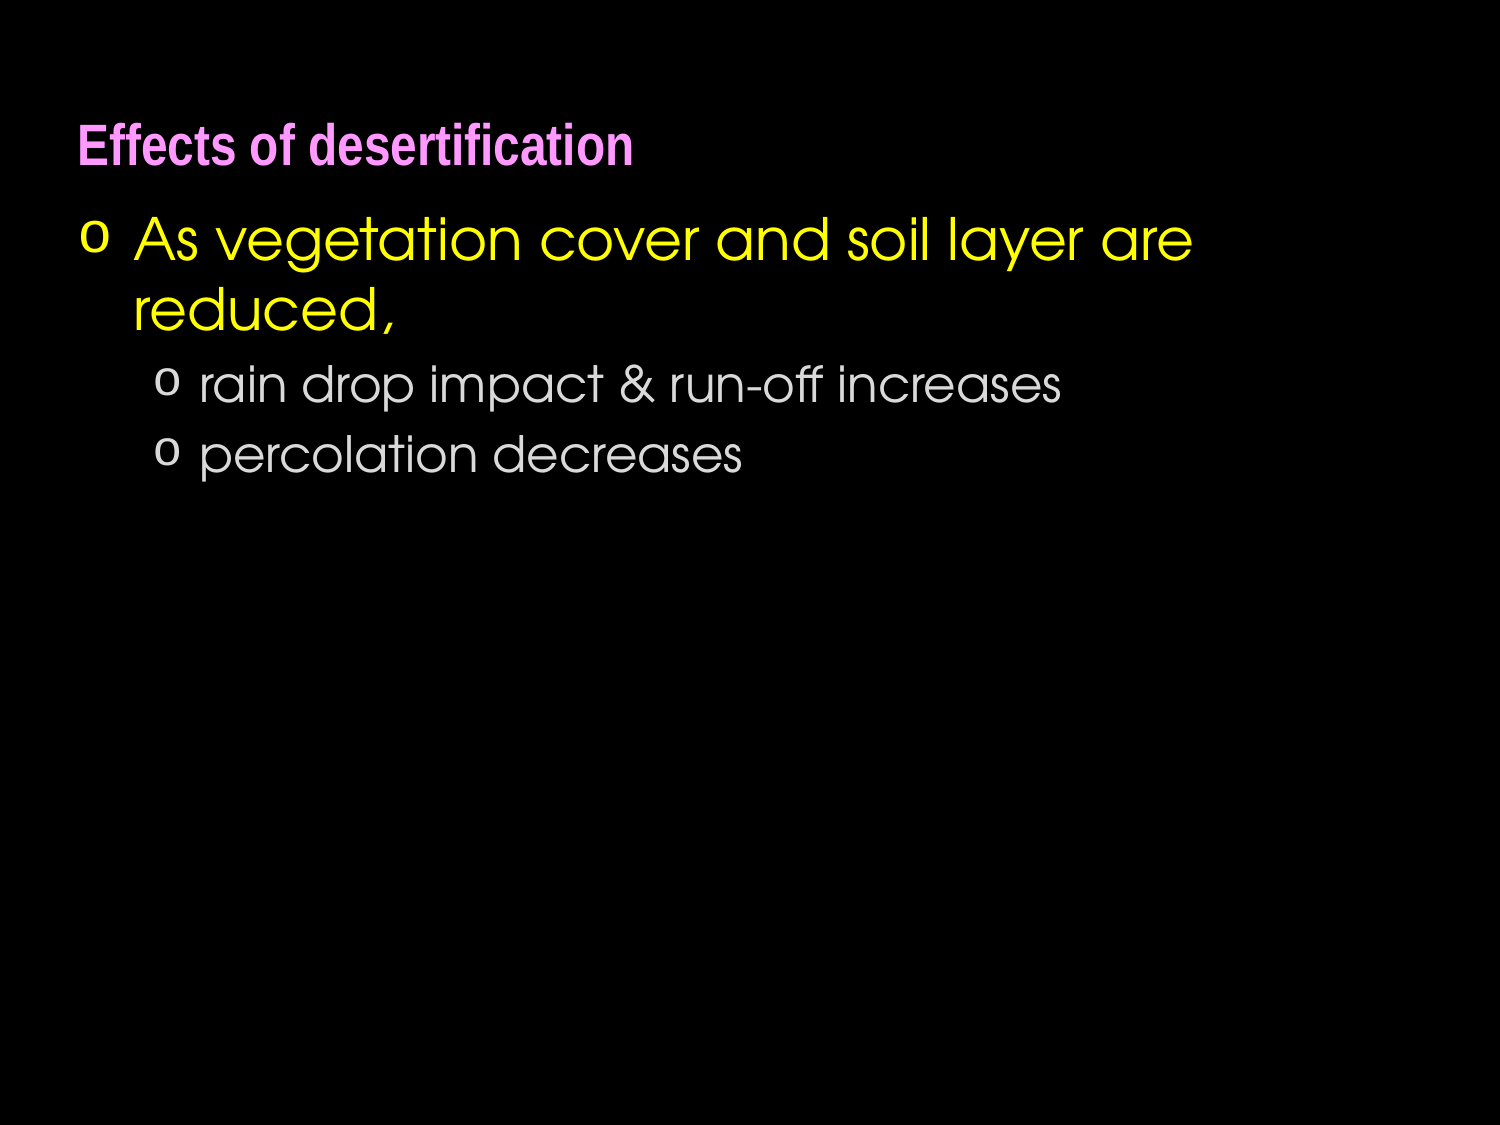

Effects of desertification
As vegetation cover and soil layer are reduced,
rain drop impact & run-off increases
percolation decreases